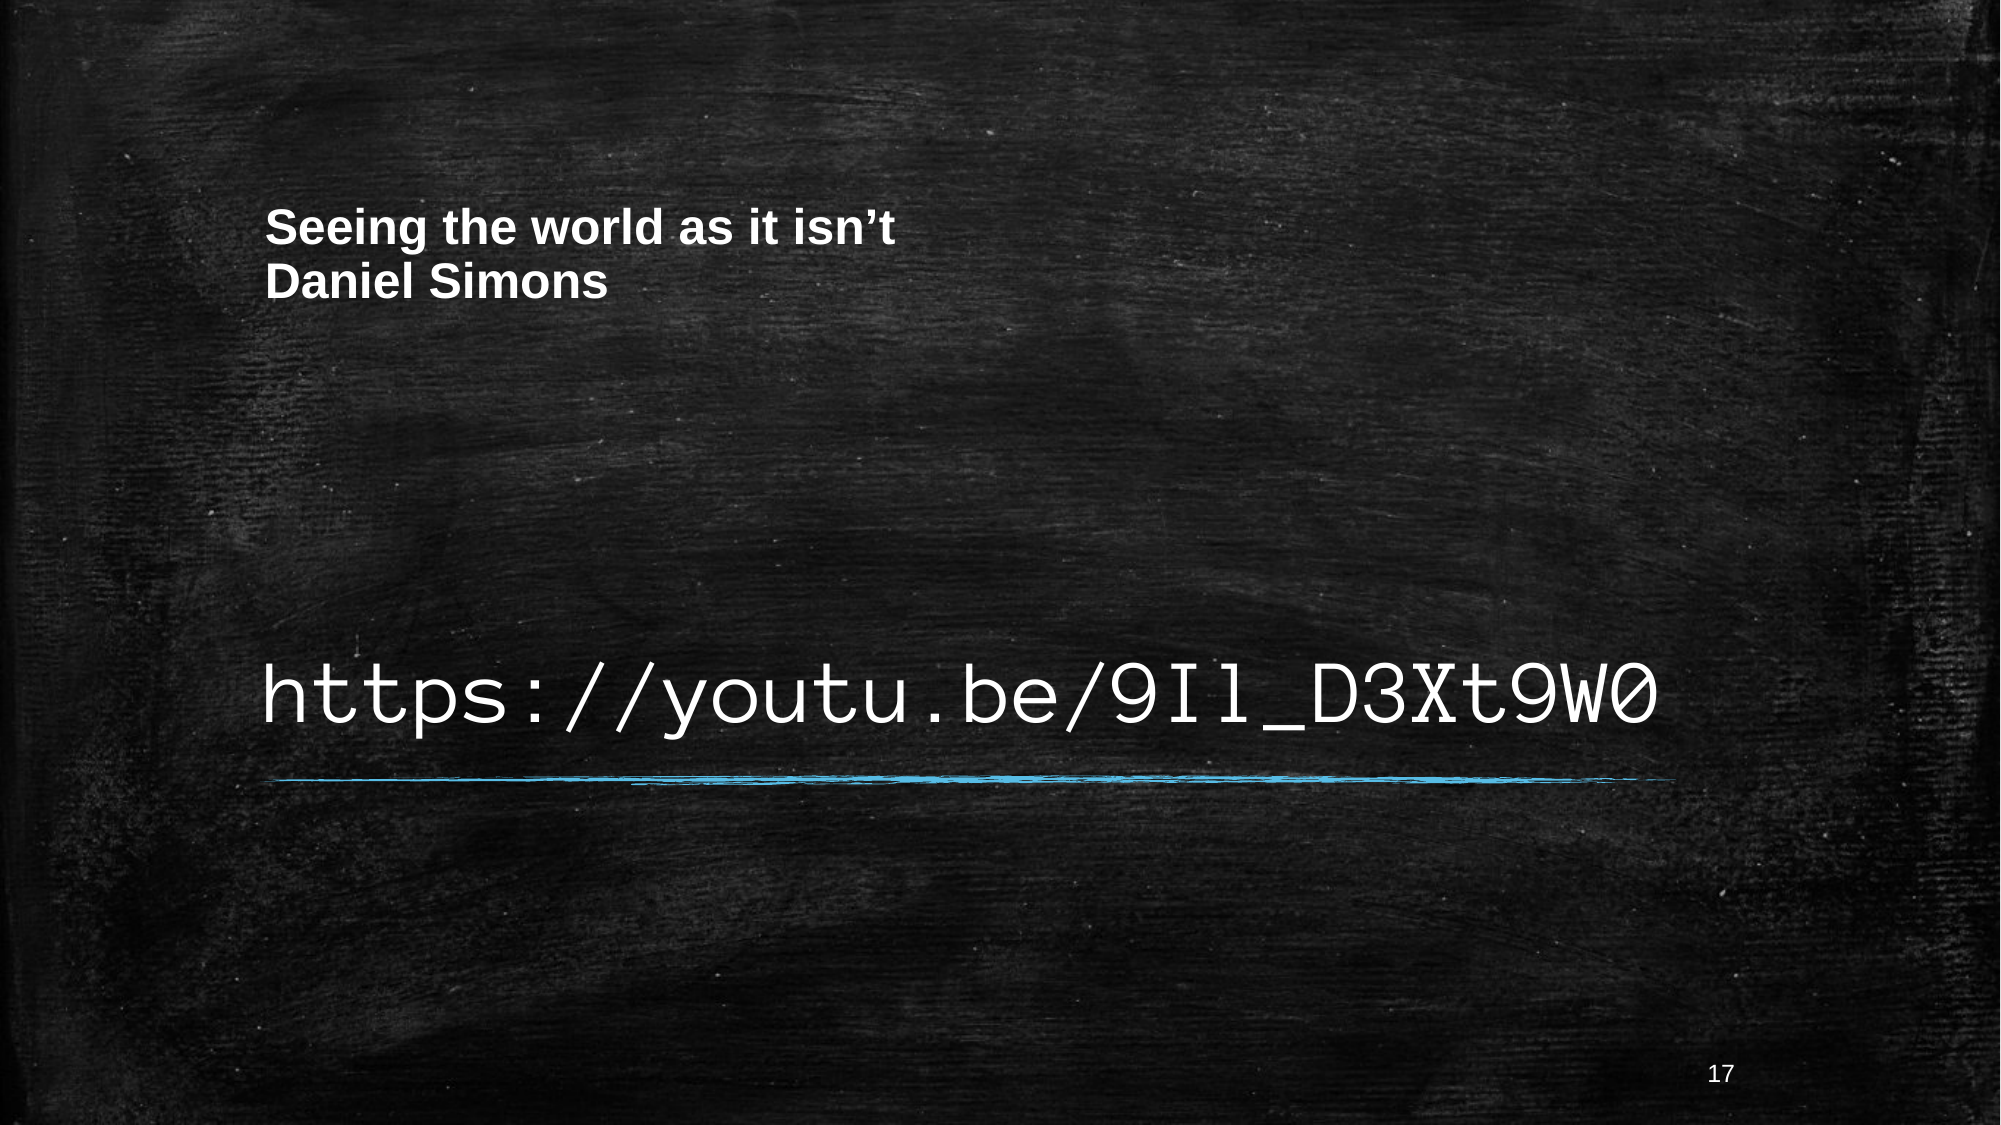

Seeing the world as it isn’t
Daniel Simons
# https://youtu.be/9Il_D3Xt9W0
17